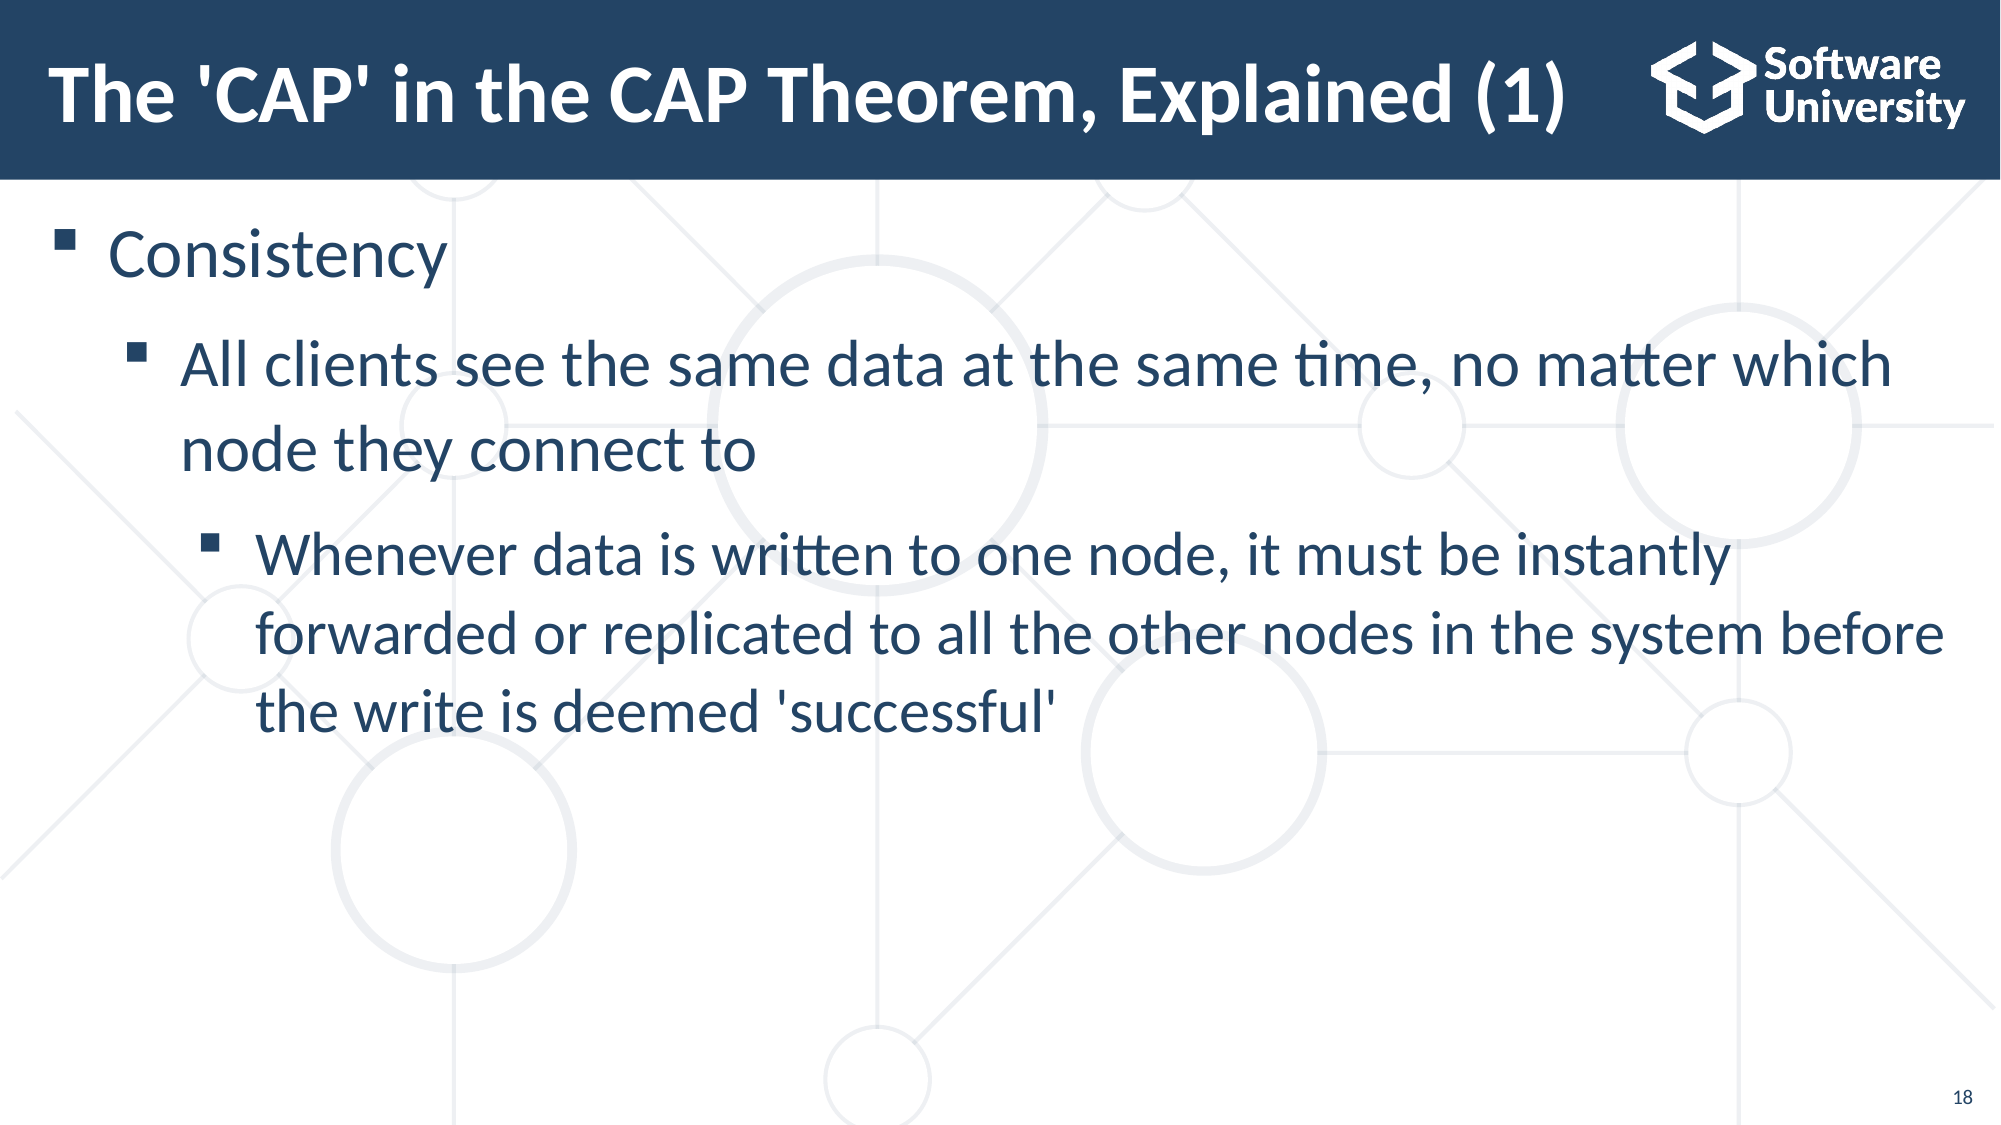

# The 'CAP' in the CAP Theorem, Explained (1)
Consistency
All clients see the same data at the same time, no matter which node they connect to
Whenever data is written to one node, it must be instantly forwarded or replicated to all the other nodes in the system before the write is deemed 'successful'
18